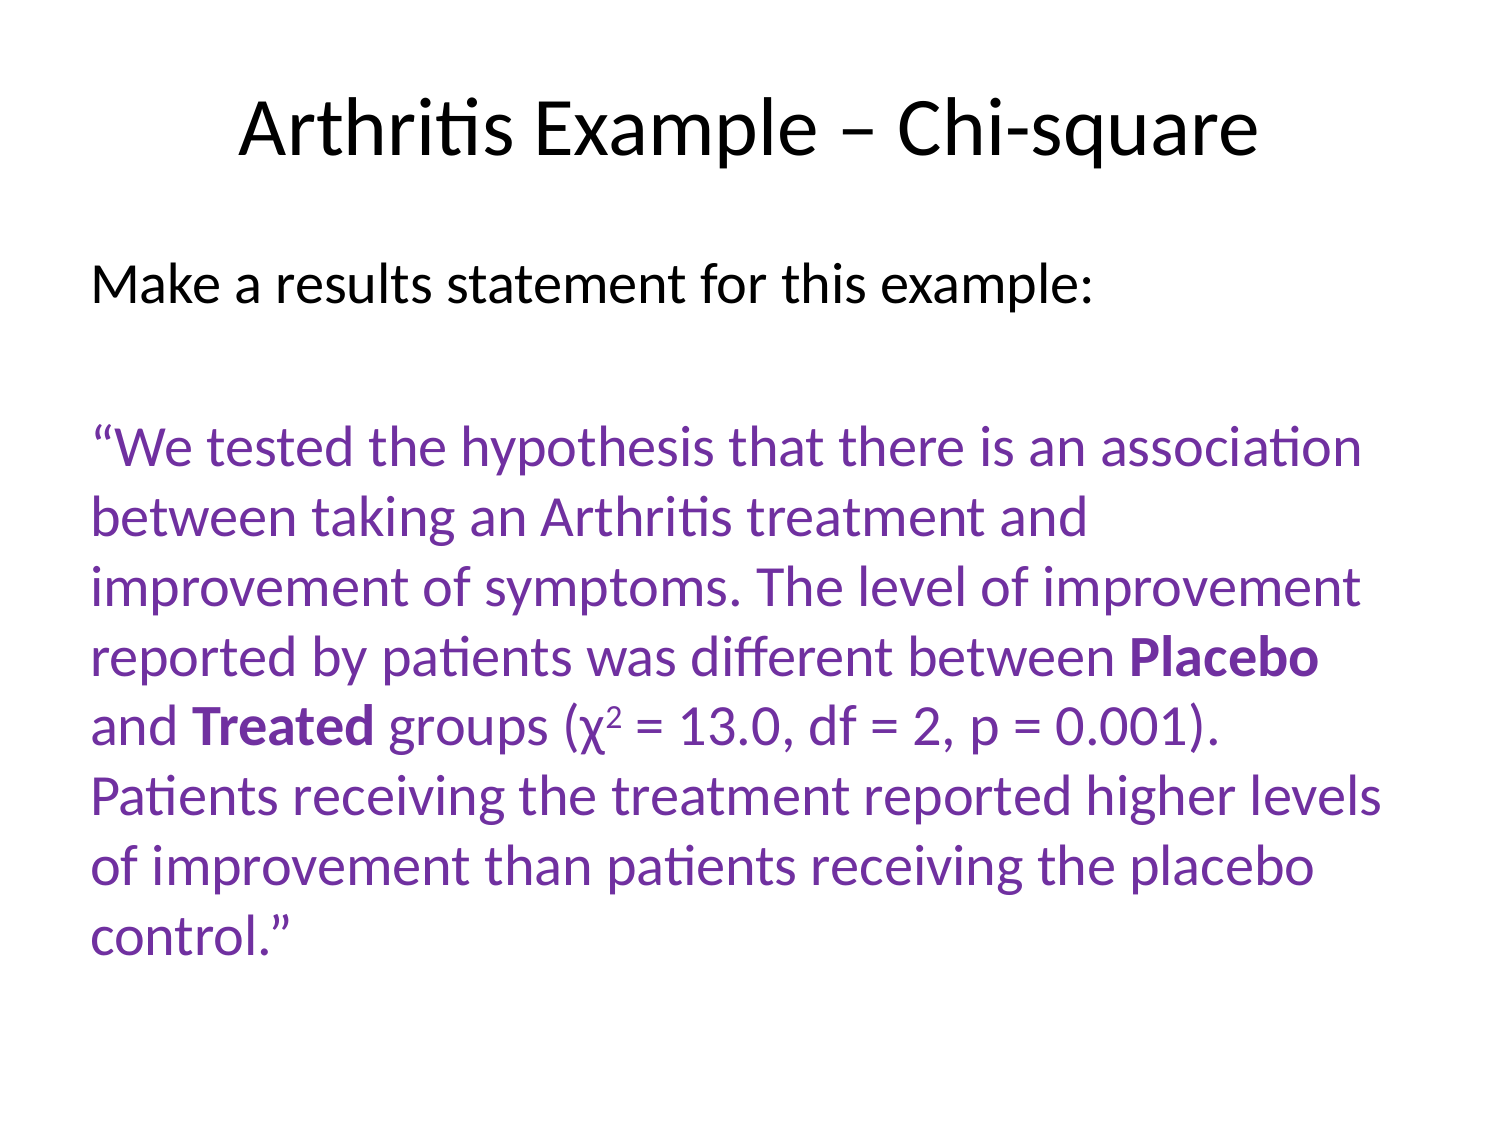

# Arthritis Example – Chi-square
Make a results statement for this example:

“We tested the hypothesis that there is an association between taking an Arthritis treatment and improvement of symptoms. The level of improvement reported by patients was different between Placebo and Treated groups (χ2 = 13.0, df = 2, p = 0.001). Patients receiving the treatment reported higher levels of improvement than patients receiving the placebo control.”